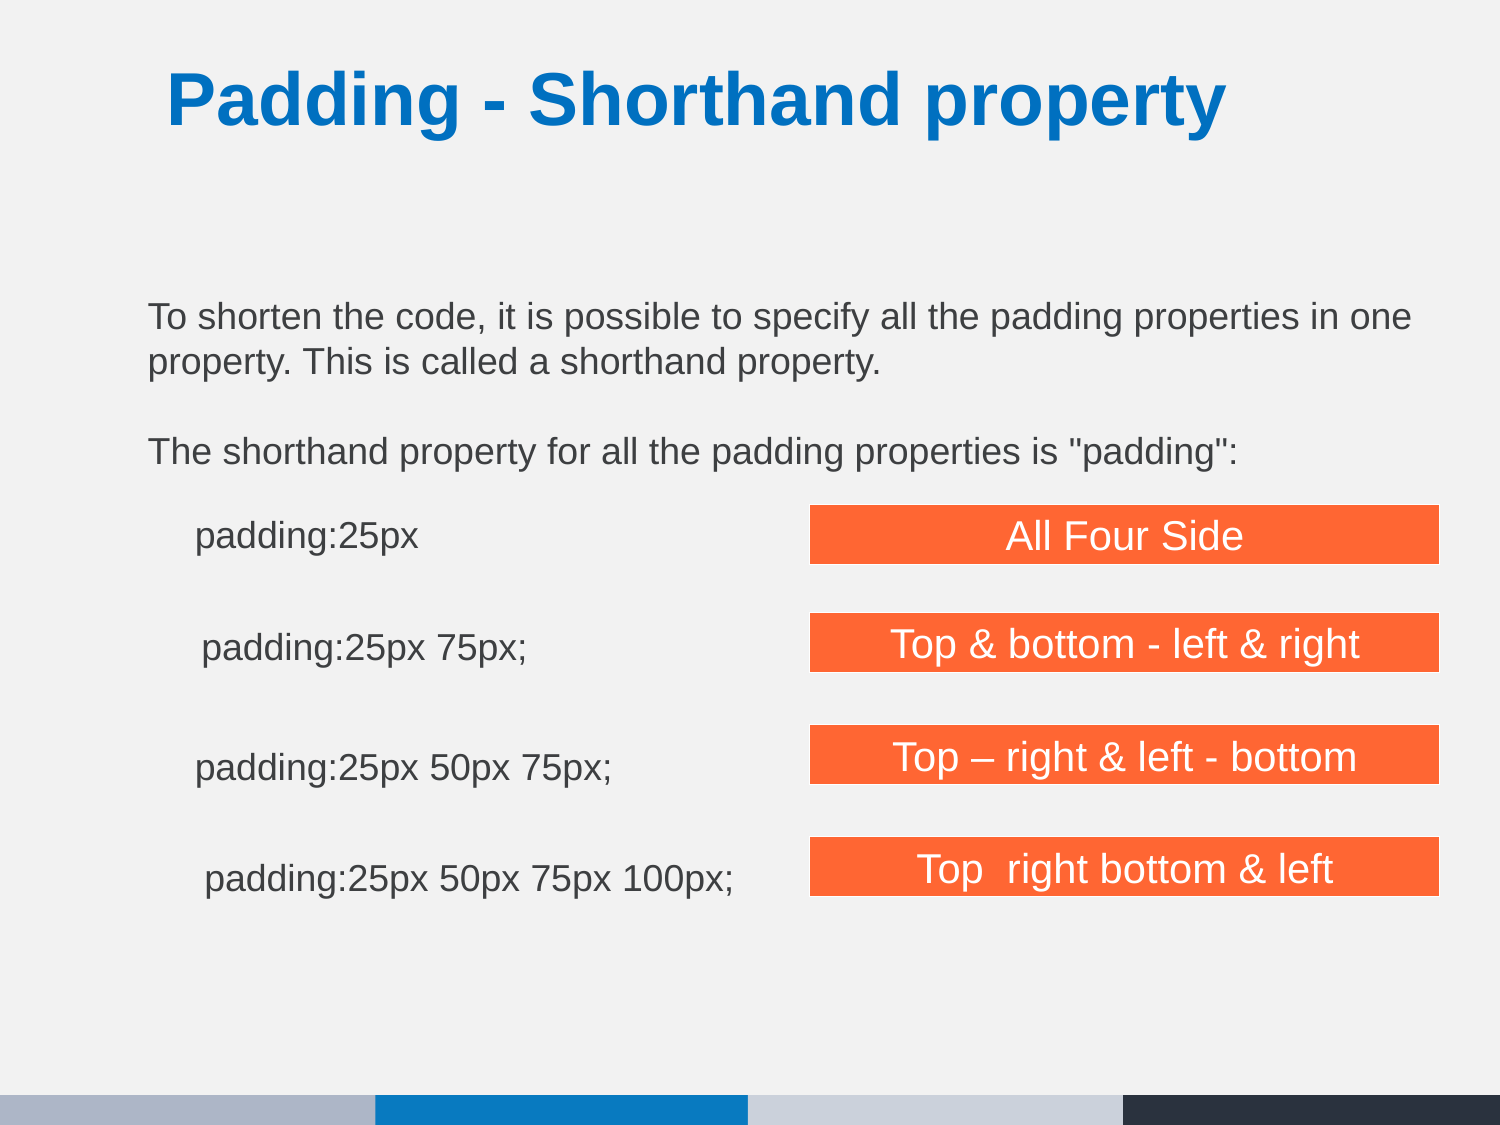

Padding - Shorthand property

To shorten the code, it is possible to specify all the padding properties in one property. This is called a shorthand property.

The shorthand property for all the padding properties is "padding":

padding:25px
All Four Side
Top & bottom - left & right
padding:25px 75px;
Top – right & left - bottom
padding:25px 50px 75px;
Top  right bottom & left
padding:25px 50px 75px 100px;